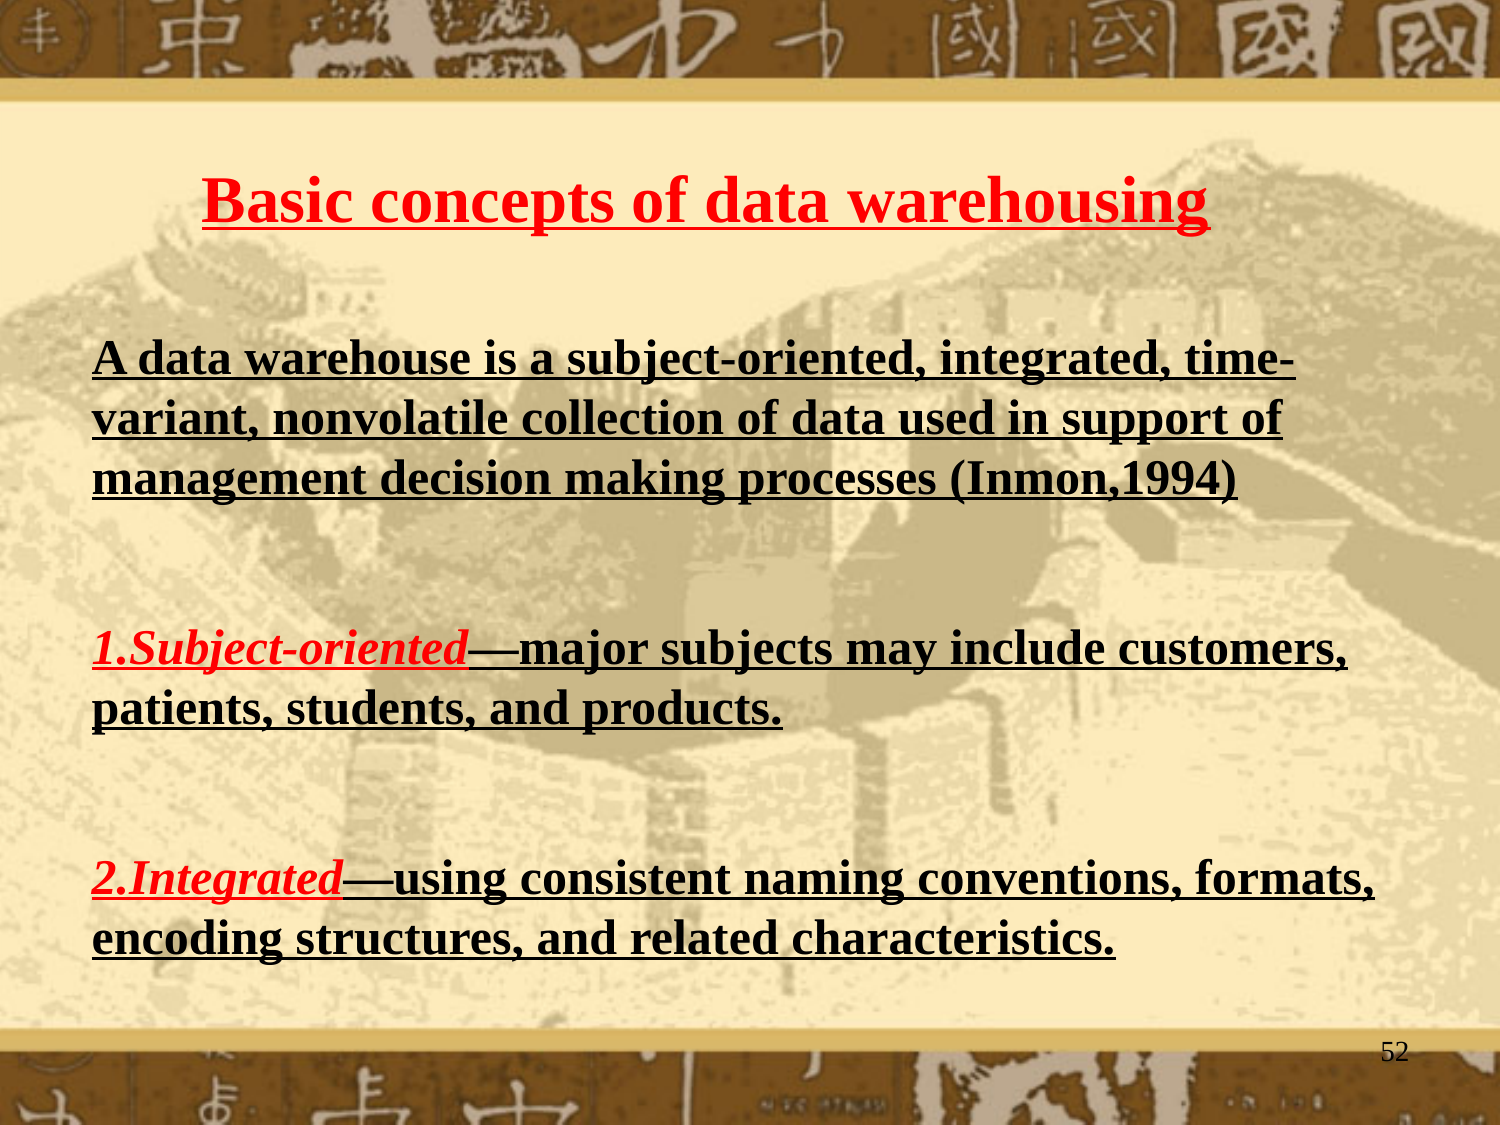

Basic concepts of data warehousing

A data warehouse is a subject-oriented, integrated, time-variant, nonvolatile collection of data used in support of management decision making processes (Inmon,1994)

1.Subject-oriented—major subjects may include customers, patients, students, and products.

2.Integrated—using consistent naming conventions, formats, encoding structures, and related characteristics.
52